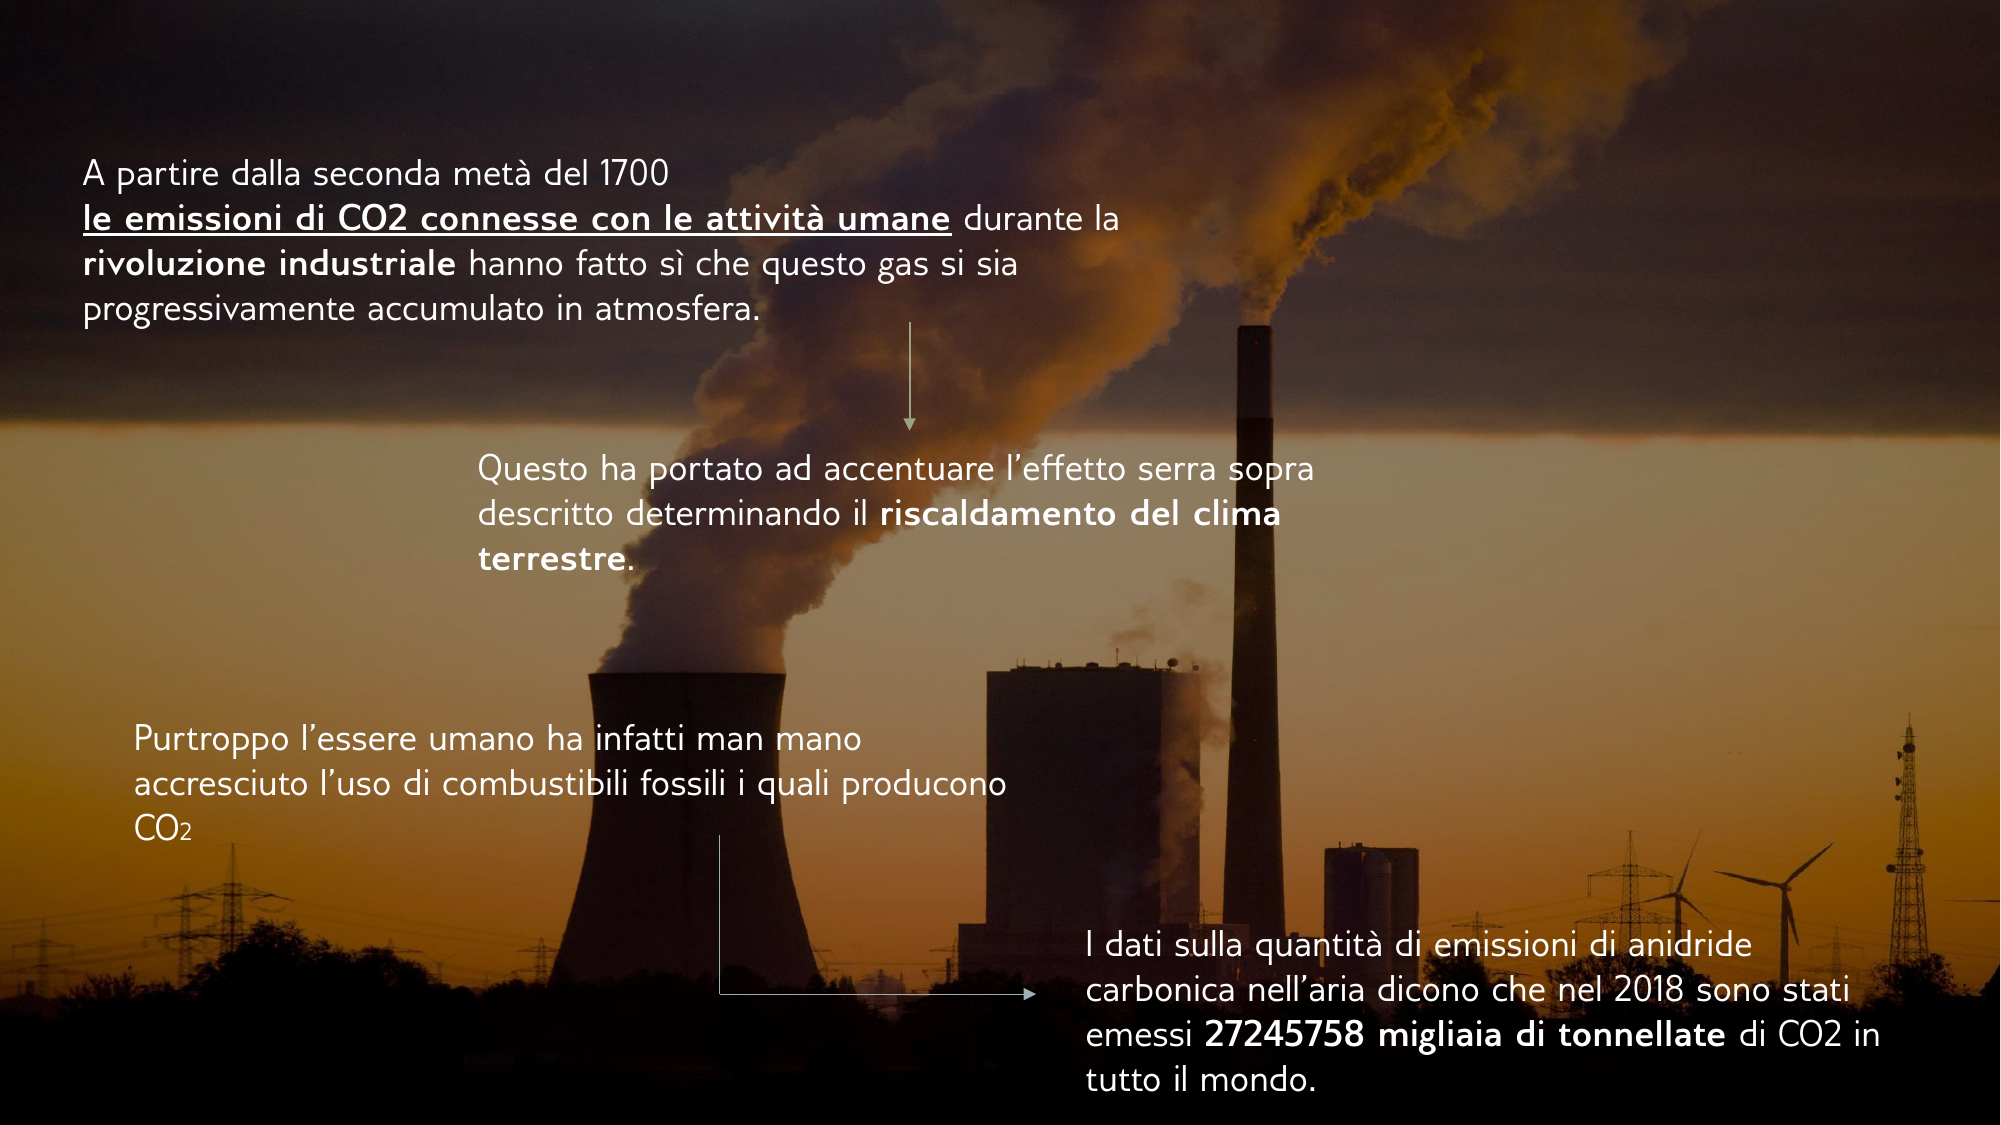

A partire dalla seconda metà del 1700 le emissioni di CO2 connesse con le attività umane durante la rivoluzione industriale hanno fatto sì che questo gas si sia progressivamente accumulato in atmosfera.
Questo ha portato ad accentuare l’effetto serra sopra descritto determinando il riscaldamento del clima terrestre.
Purtroppo l’essere umano ha infatti man mano accresciuto l’uso di combustibili fossili i quali producono CO2
I dati sulla quantità di emissioni di anidride carbonica nell’aria dicono che nel 2018 sono stati emessi 27245758 migliaia di tonnellate di CO2 in tutto il mondo.